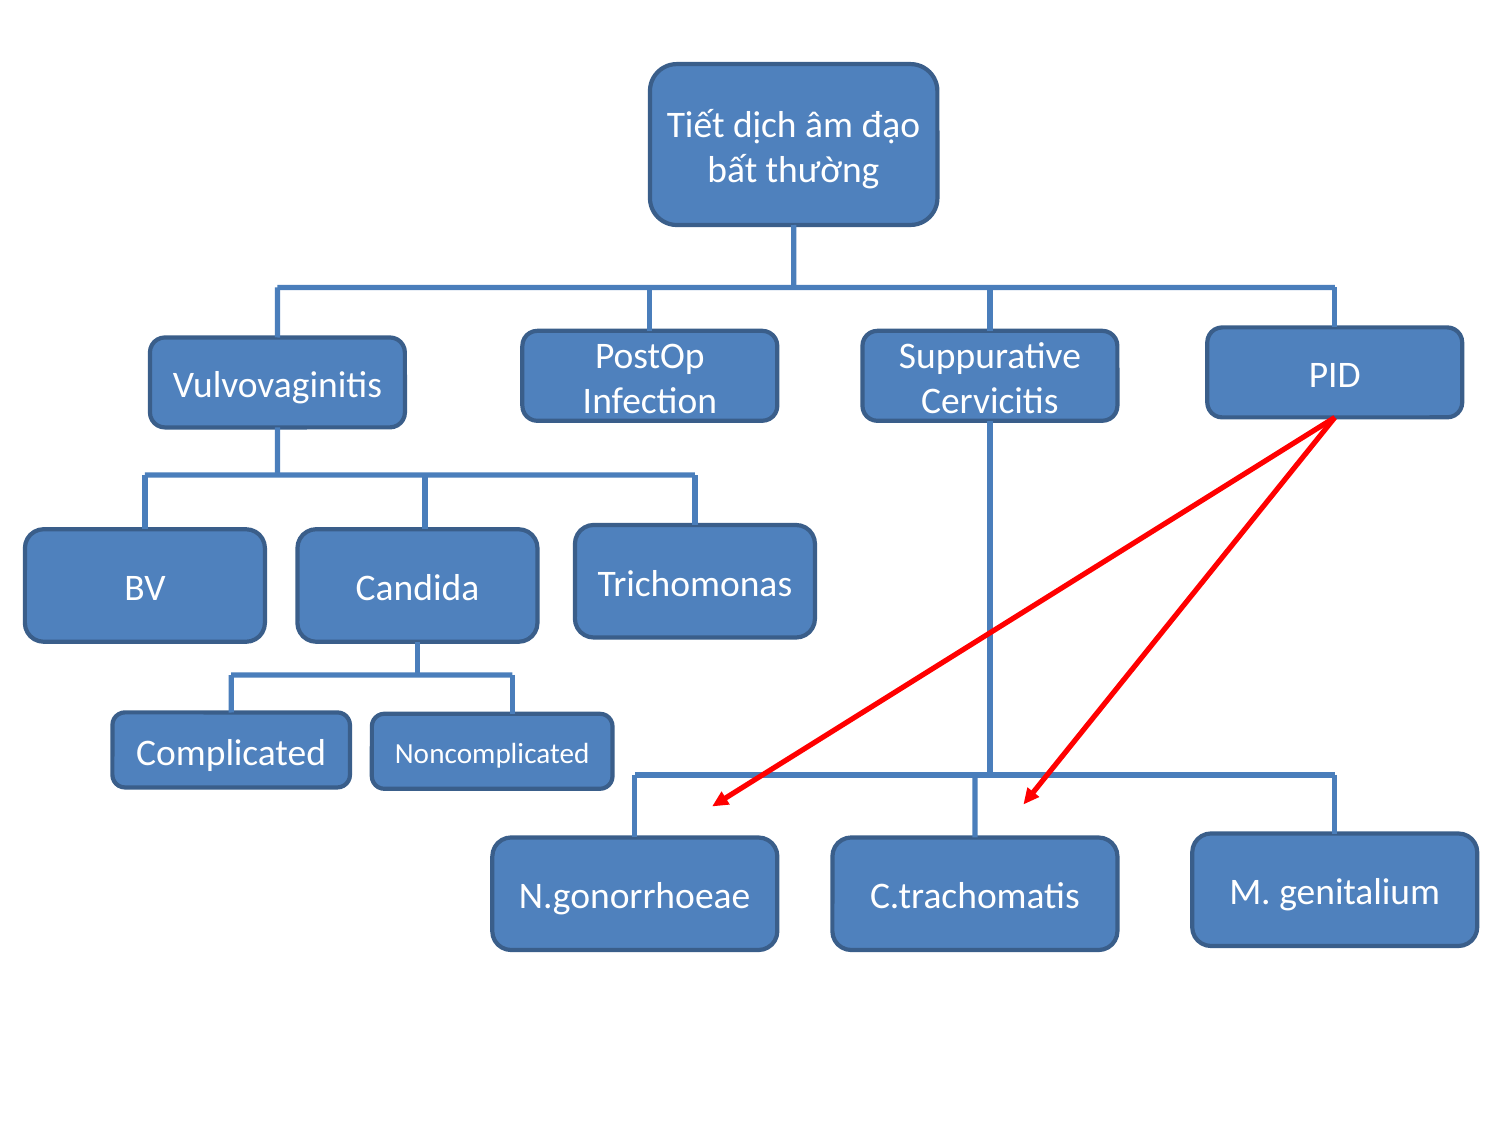

Tiết dịch âm đạo bất thường

PostOp Infection

Suppurative
Cervicitis

PID

Vulvovaginitis

Trichomonas

BV

Candida

Complicated

Noncomplicated

M. genitalium

N.gonorrhoeae

C.trachomatis